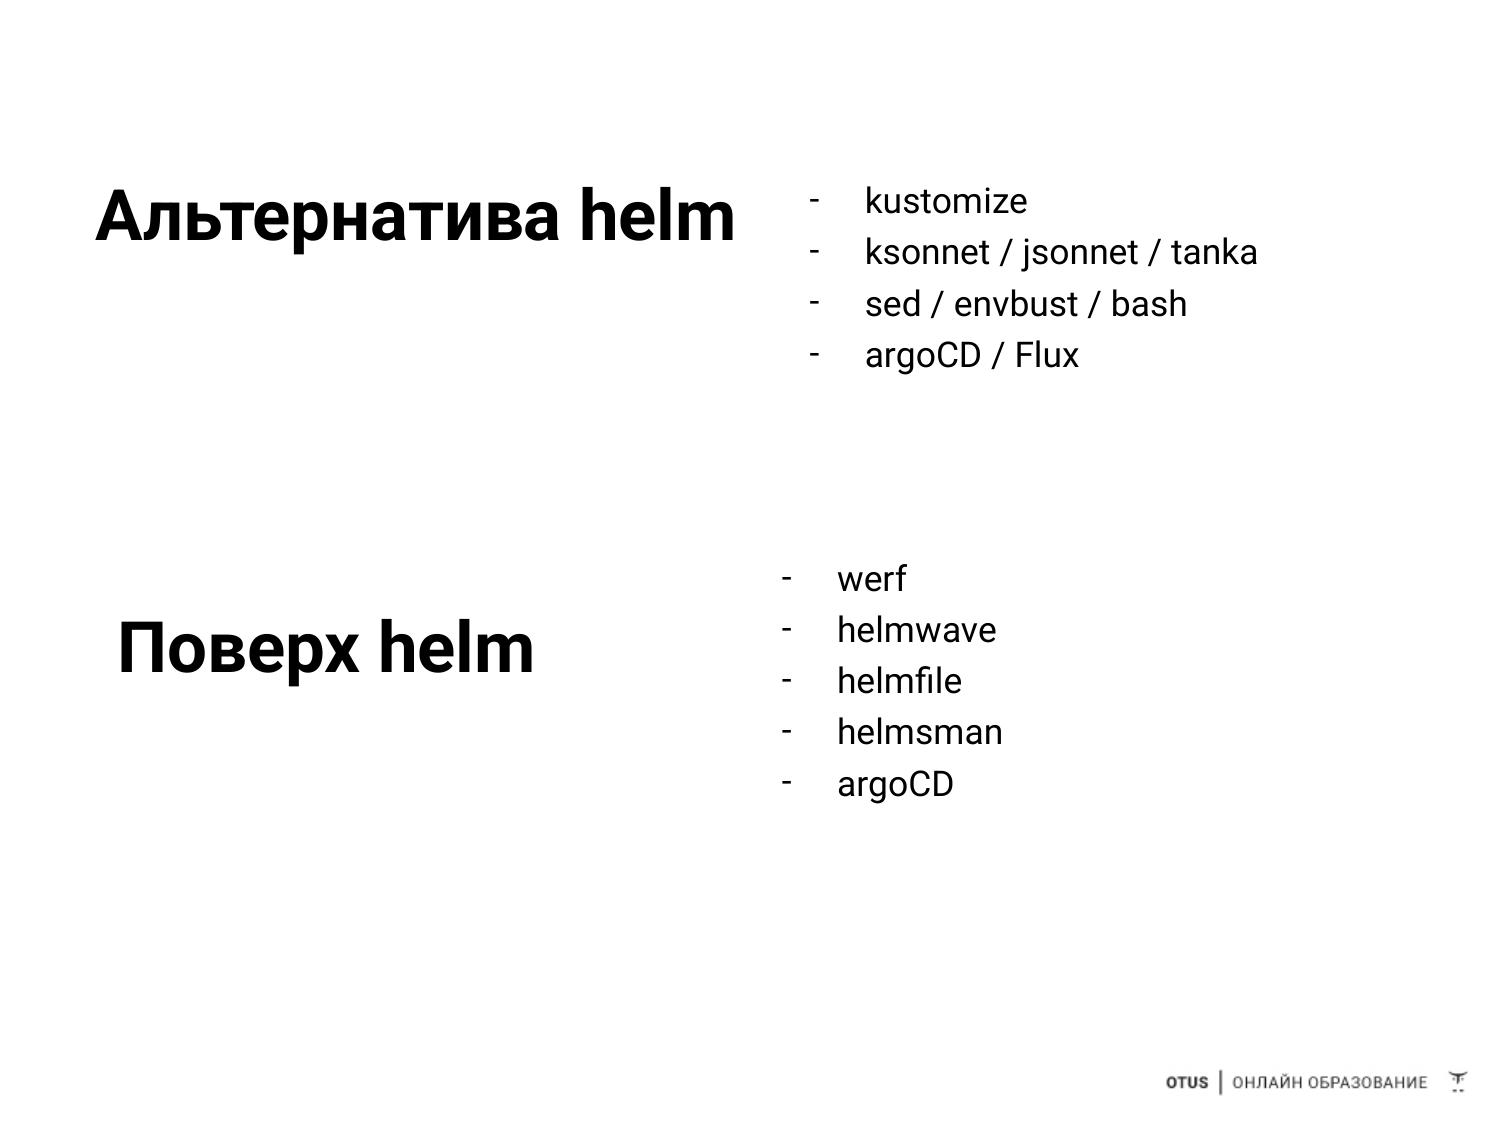

kustomize
ksonnet / jsonnet / tanka
sed / envbust / bash
argoCD / Flux

# Альтернатива helm
werf
helmwave
helmfile
helmsman
argoCD

Поверх helm